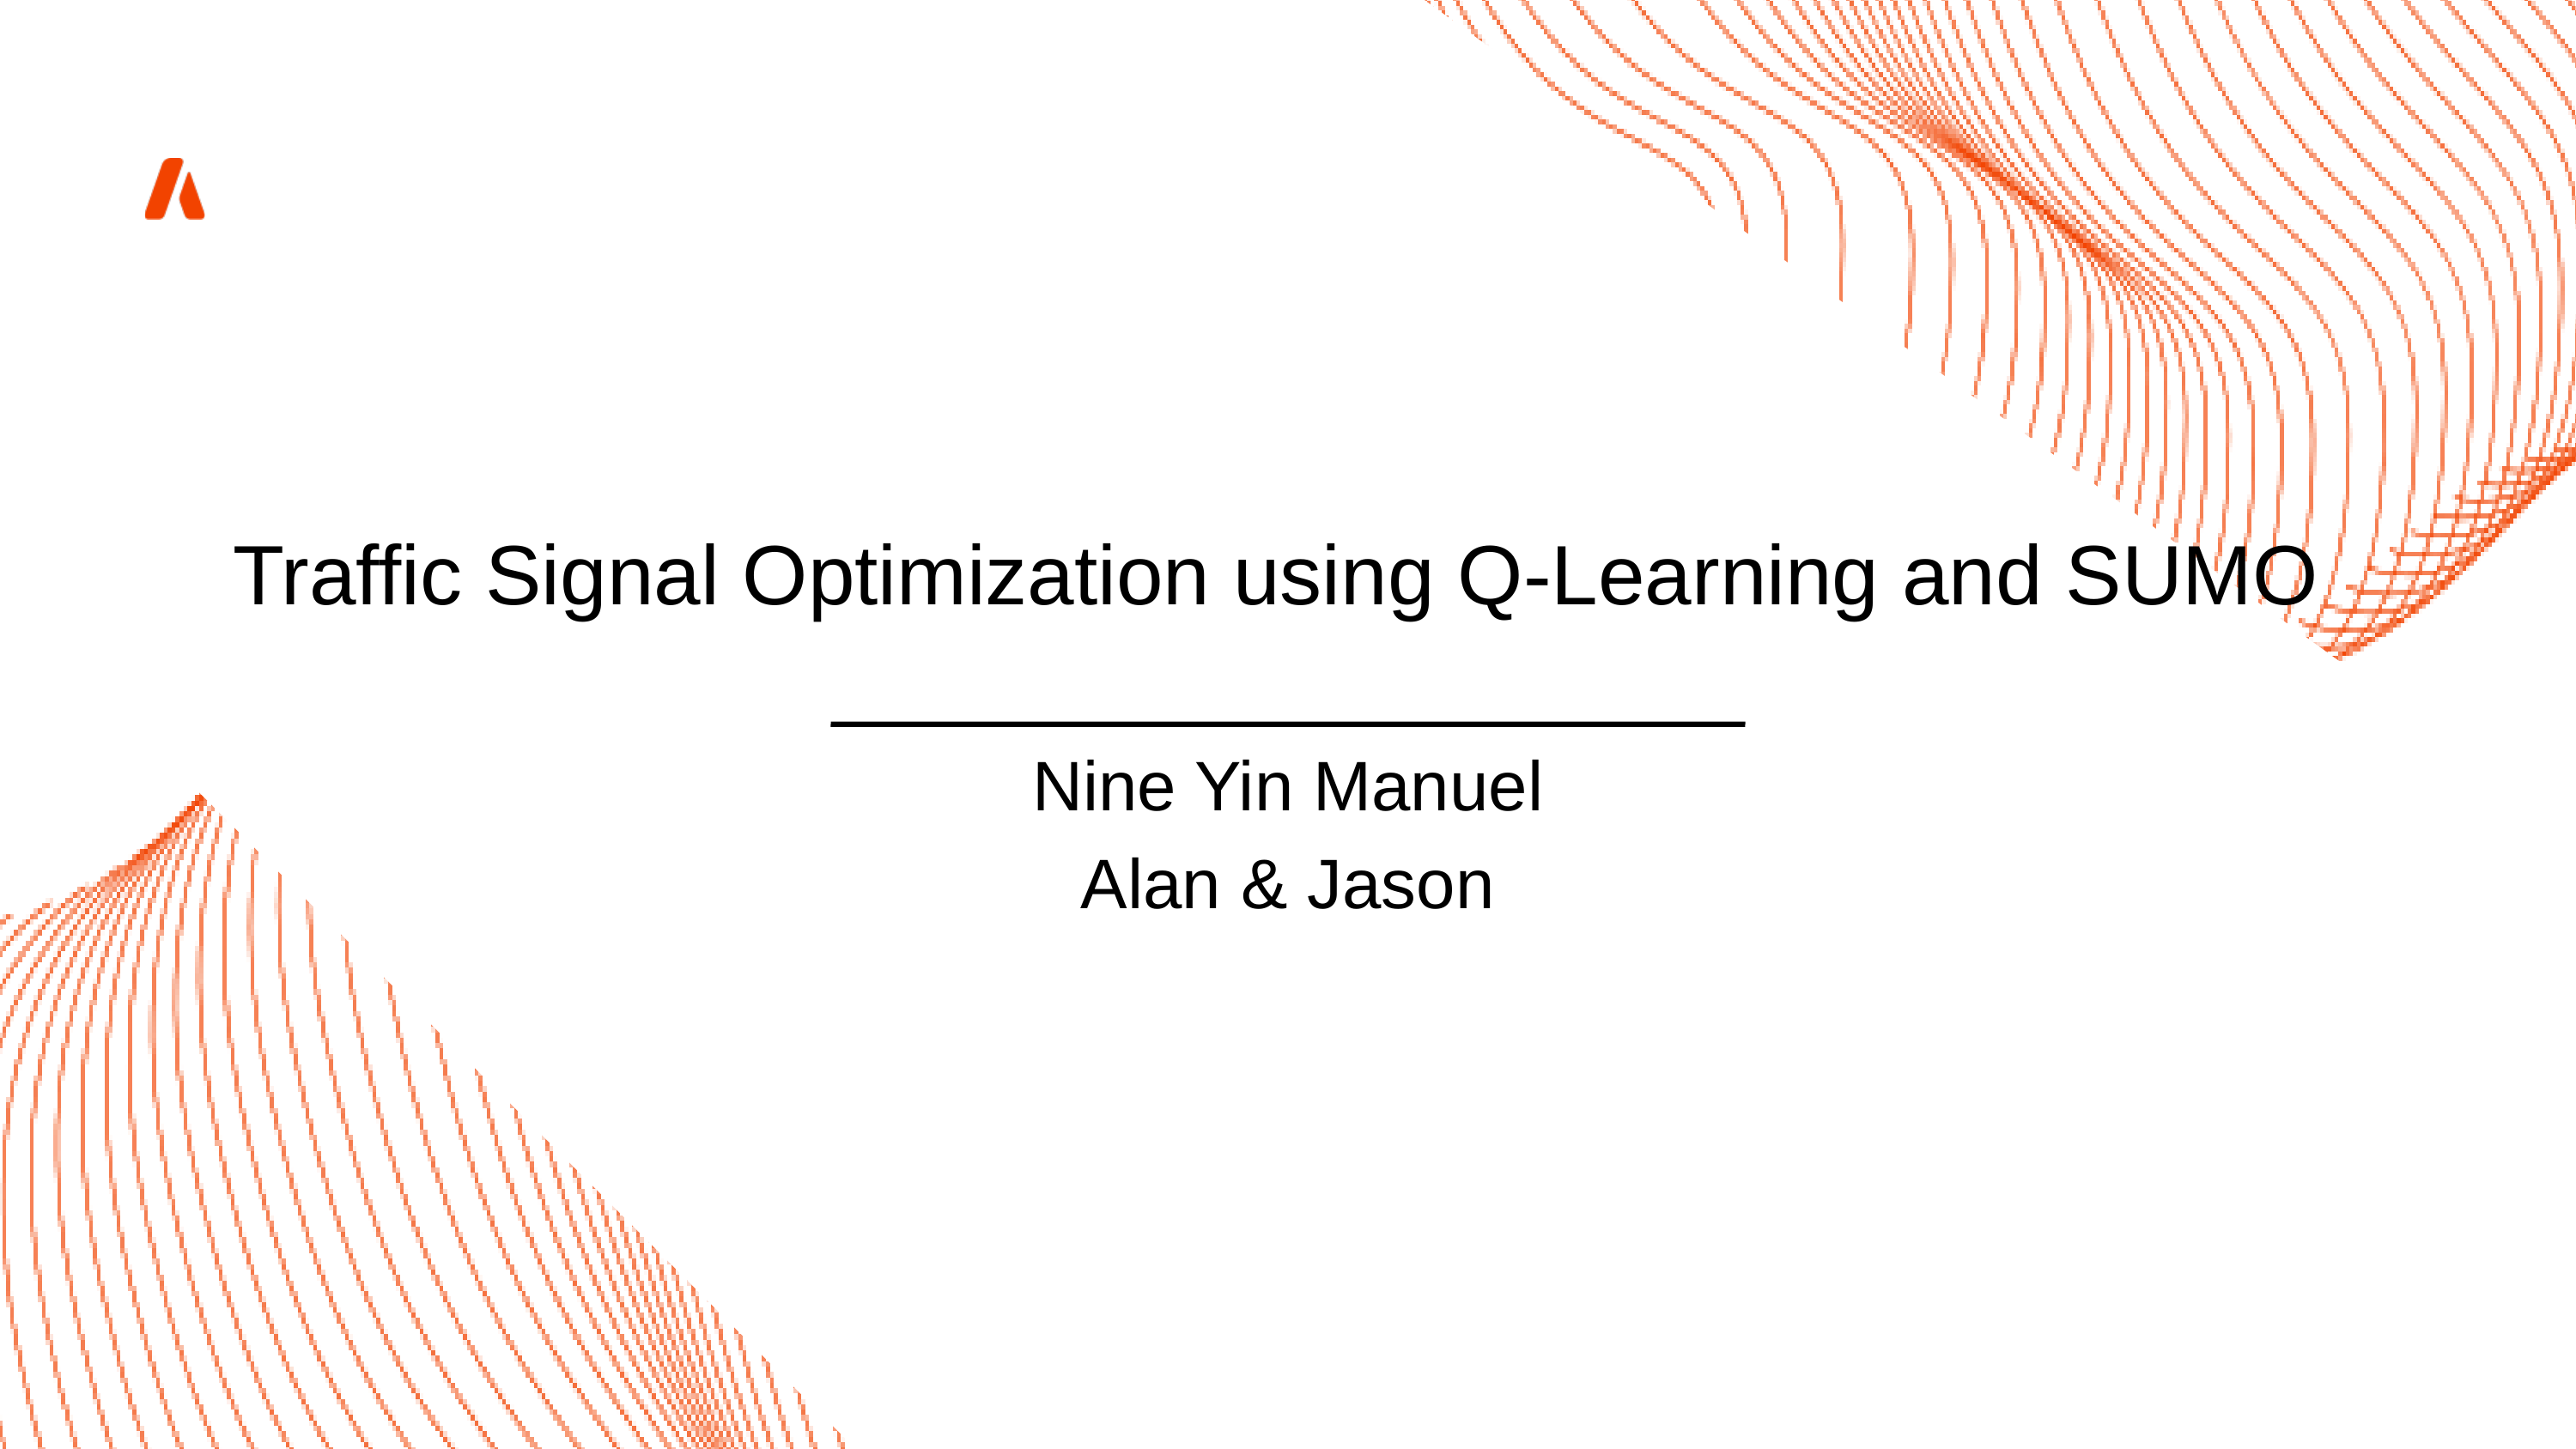

Traffic Signal Optimization using Q-Learning and SUMO
Nine Yin Manuel
Alan & Jason